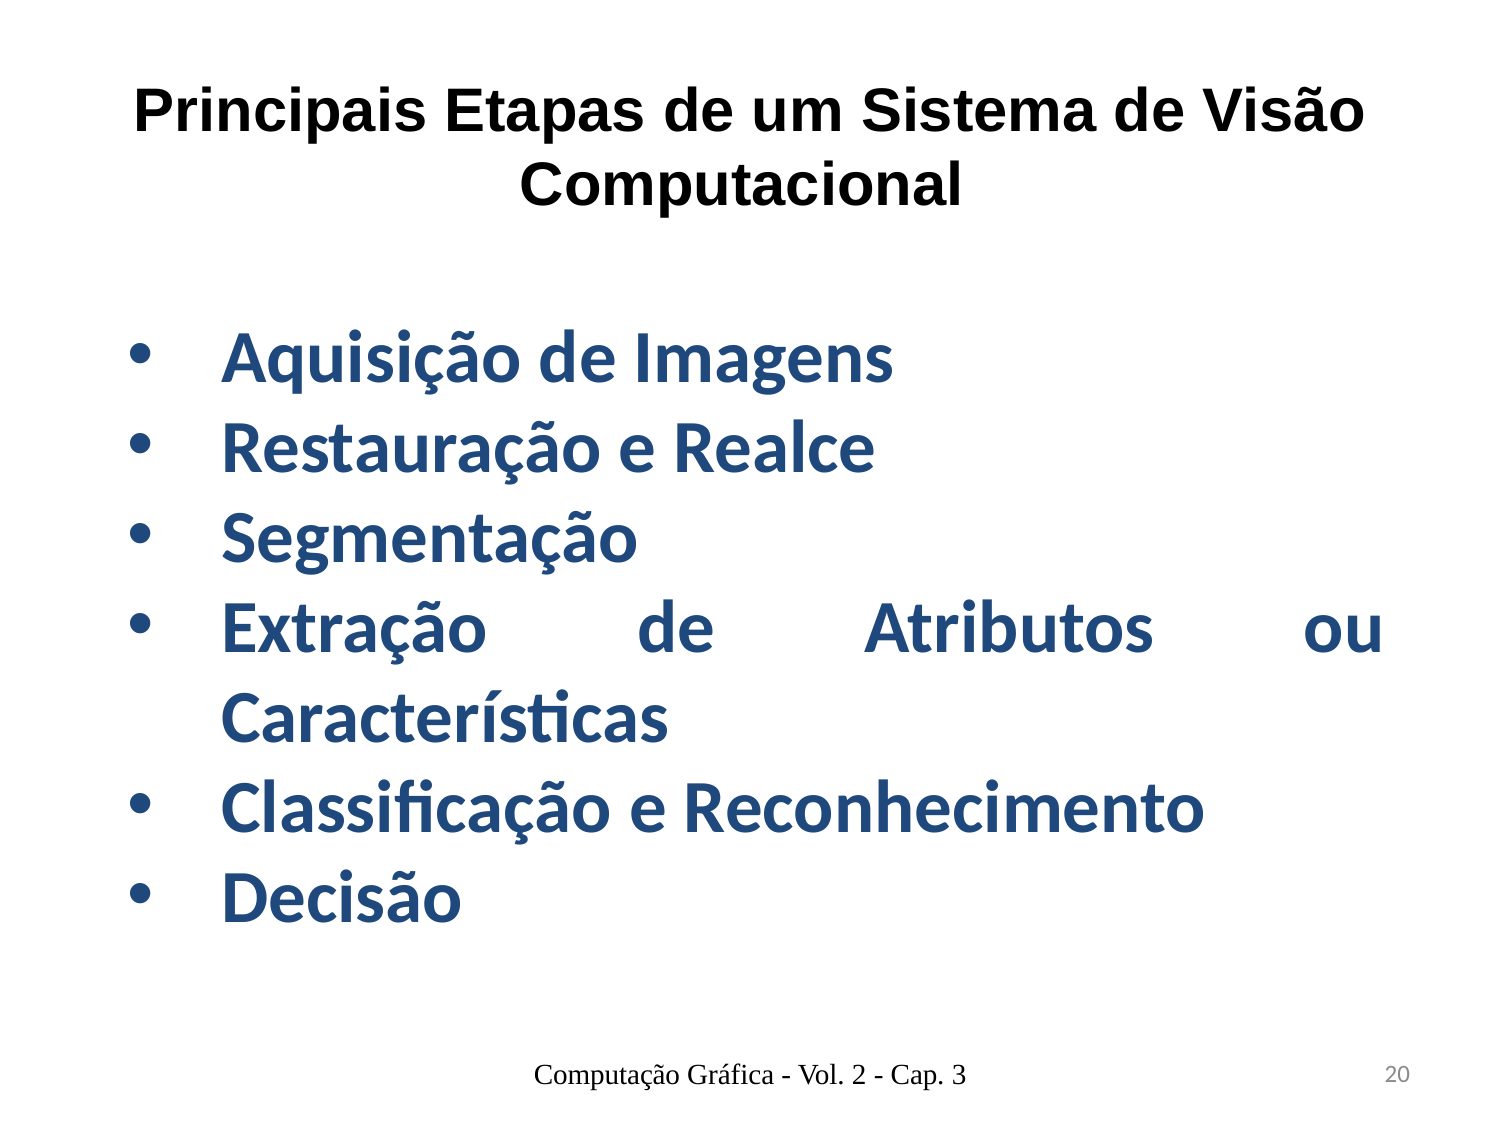

# Principais Etapas de um Sistema de Visão Computacional

Aquisição de Imagens
Restauração e Realce
Segmentação
Extração de Atributos ou Características
Classificação e Reconhecimento
Decisão
Computação Gráfica - Vol. 2 - Cap. 3
20